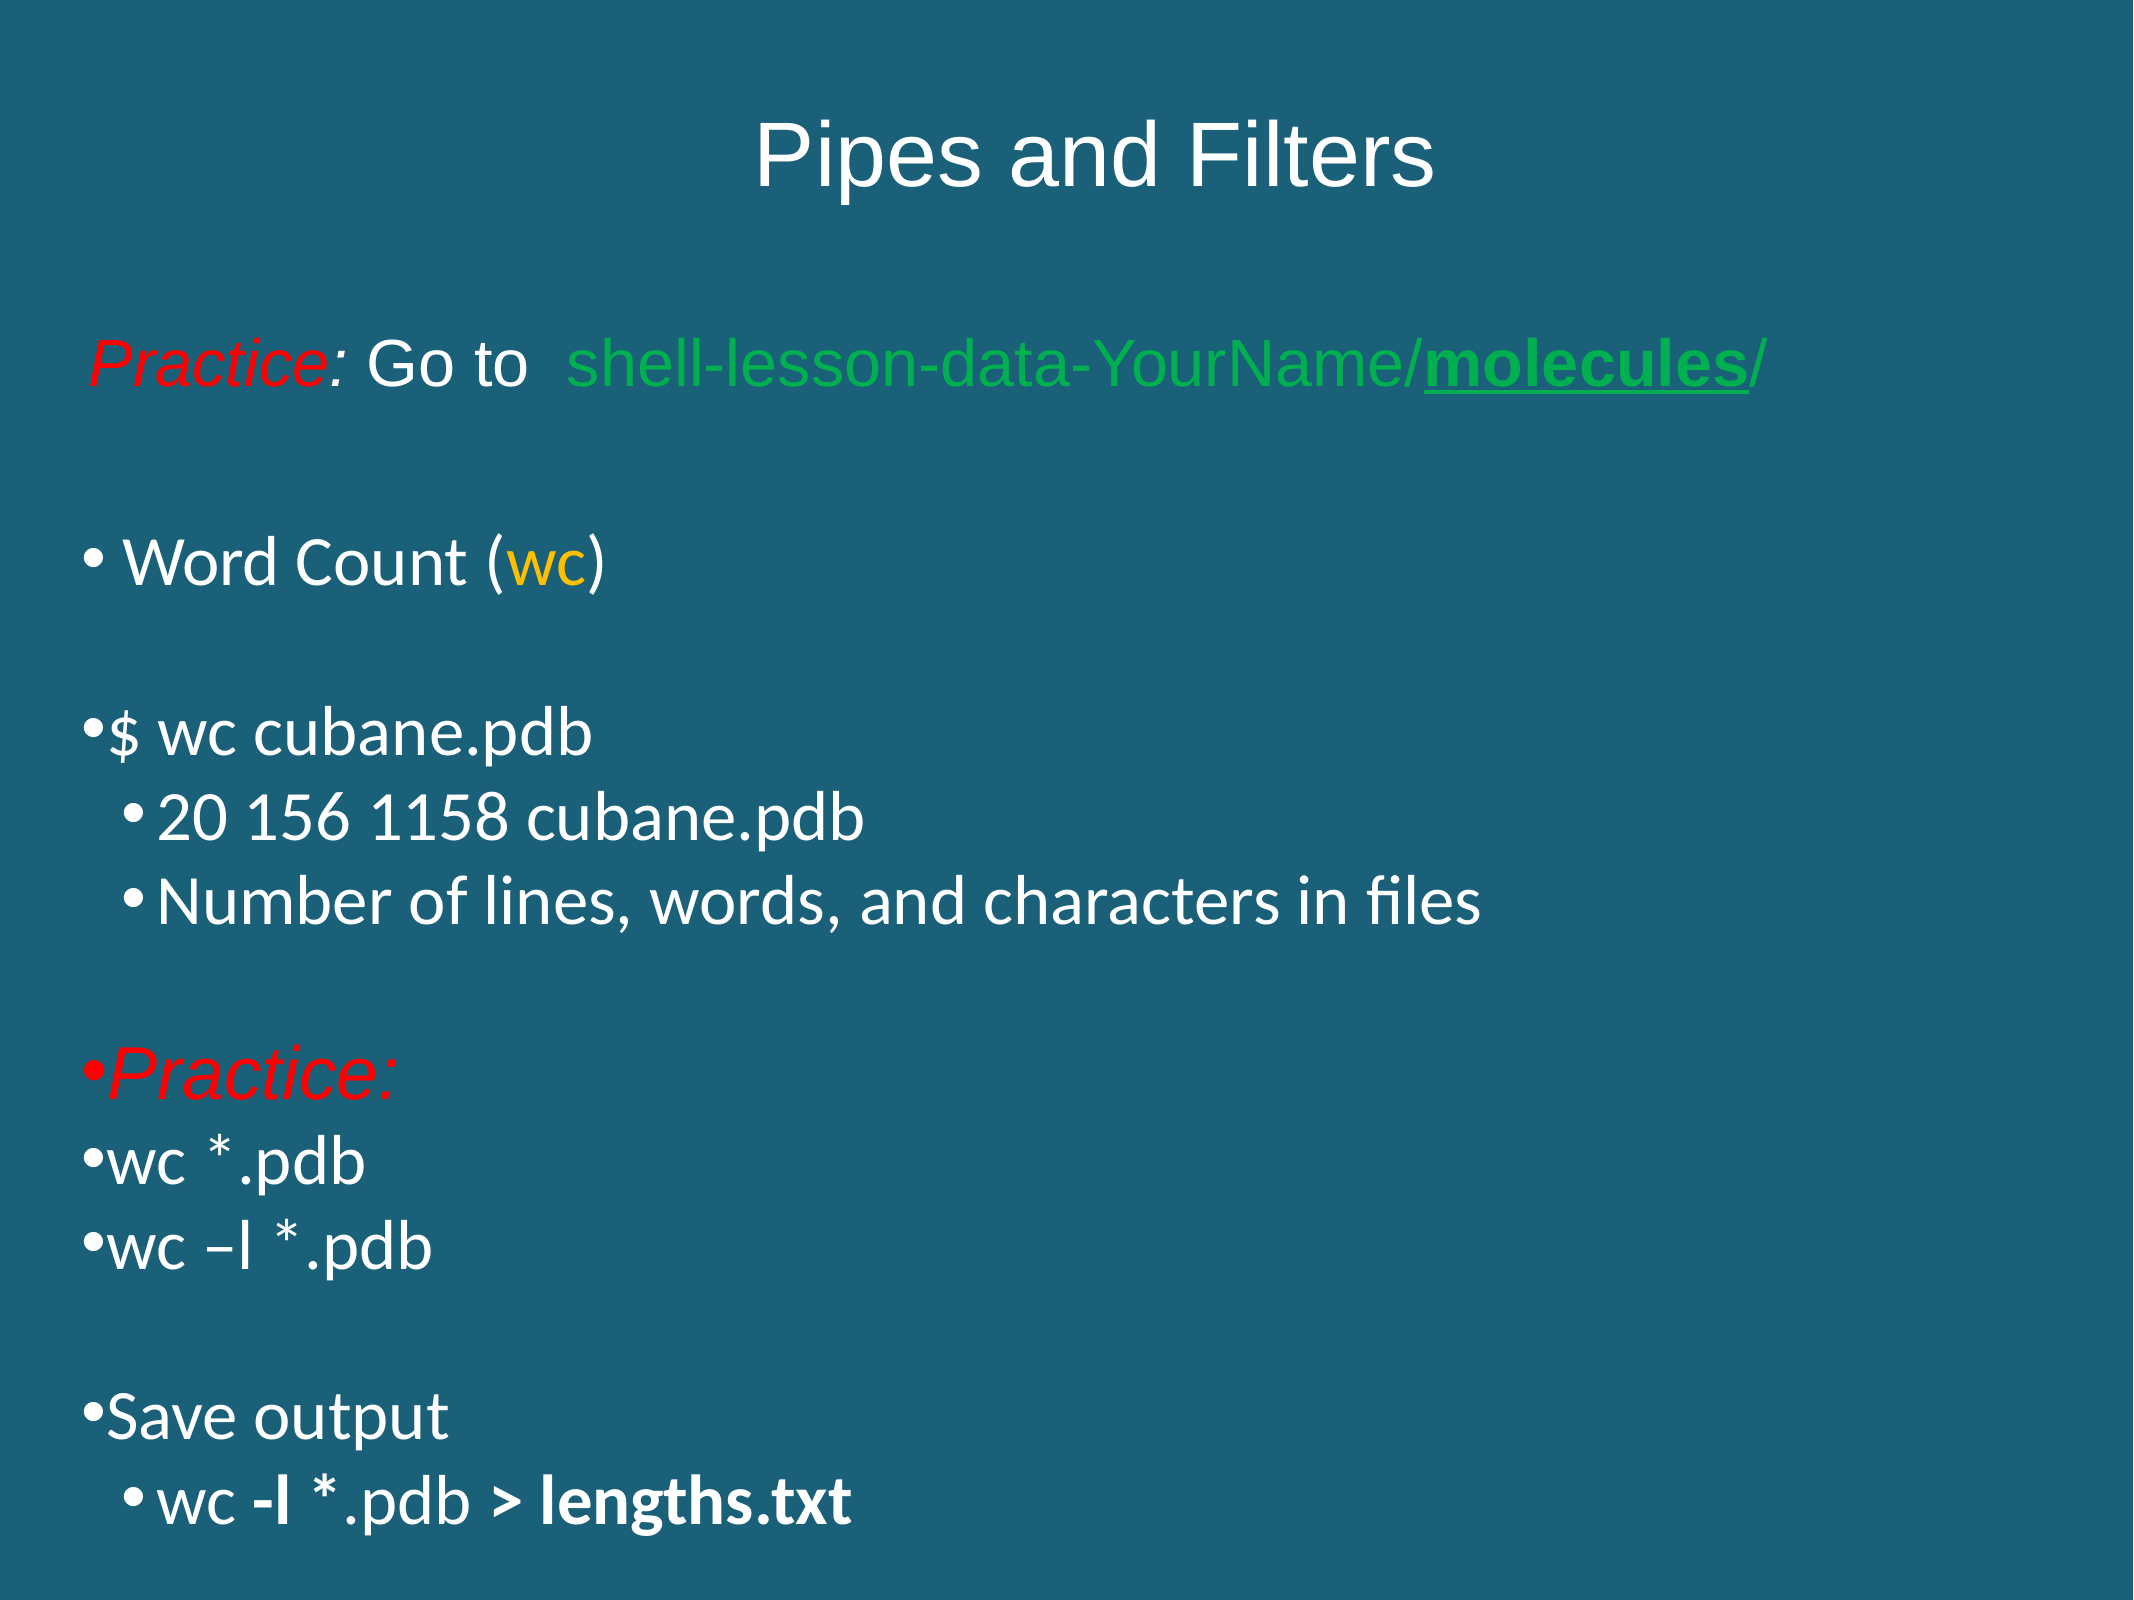

Pipes and Filters
Practice: Go to  shell-lesson-data-YourName/molecules/
 Word Count (wc)

$ wc cubane.pdb
20 156 1158 cubane.pdb
Number of lines, words, and characters in files

Practice:
wc *.pdb
wc –l *.pdb

Save output
wc -l *.pdb > lengths.txt